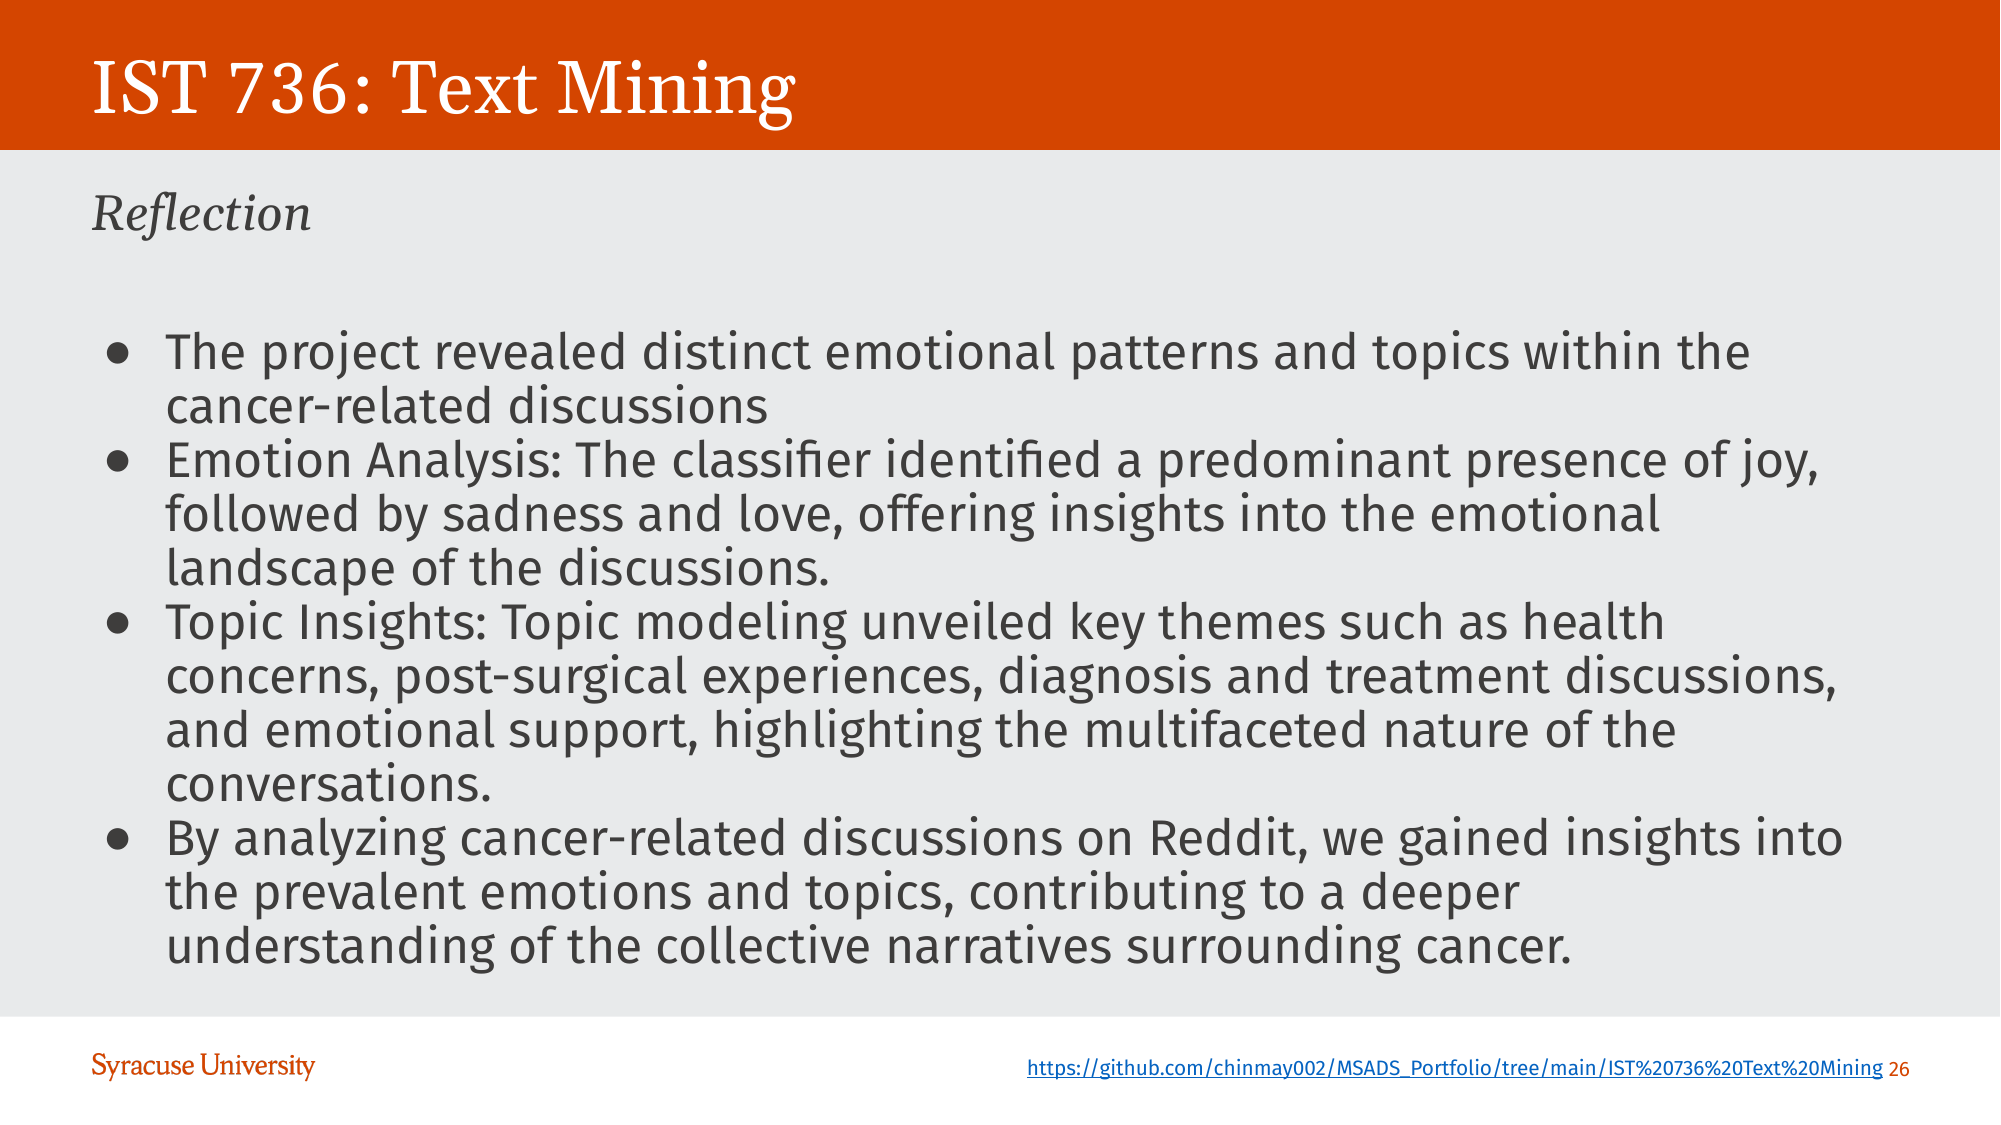

# IST 736: Text Mining
Reflection
The project revealed distinct emotional patterns and topics within the cancer-related discussions
Emotion Analysis: The classifier identified a predominant presence of joy, followed by sadness and love, offering insights into the emotional landscape of the discussions.
Topic Insights: Topic modeling unveiled key themes such as health concerns, post-surgical experiences, diagnosis and treatment discussions, and emotional support, highlighting the multifaceted nature of the conversations.
By analyzing cancer-related discussions on Reddit, we gained insights into the prevalent emotions and topics, contributing to a deeper understanding of the collective narratives surrounding cancer.
https://github.com/chinmay002/MSADS_Portfolio/tree/main/IST%20736%20Text%20Mining
26